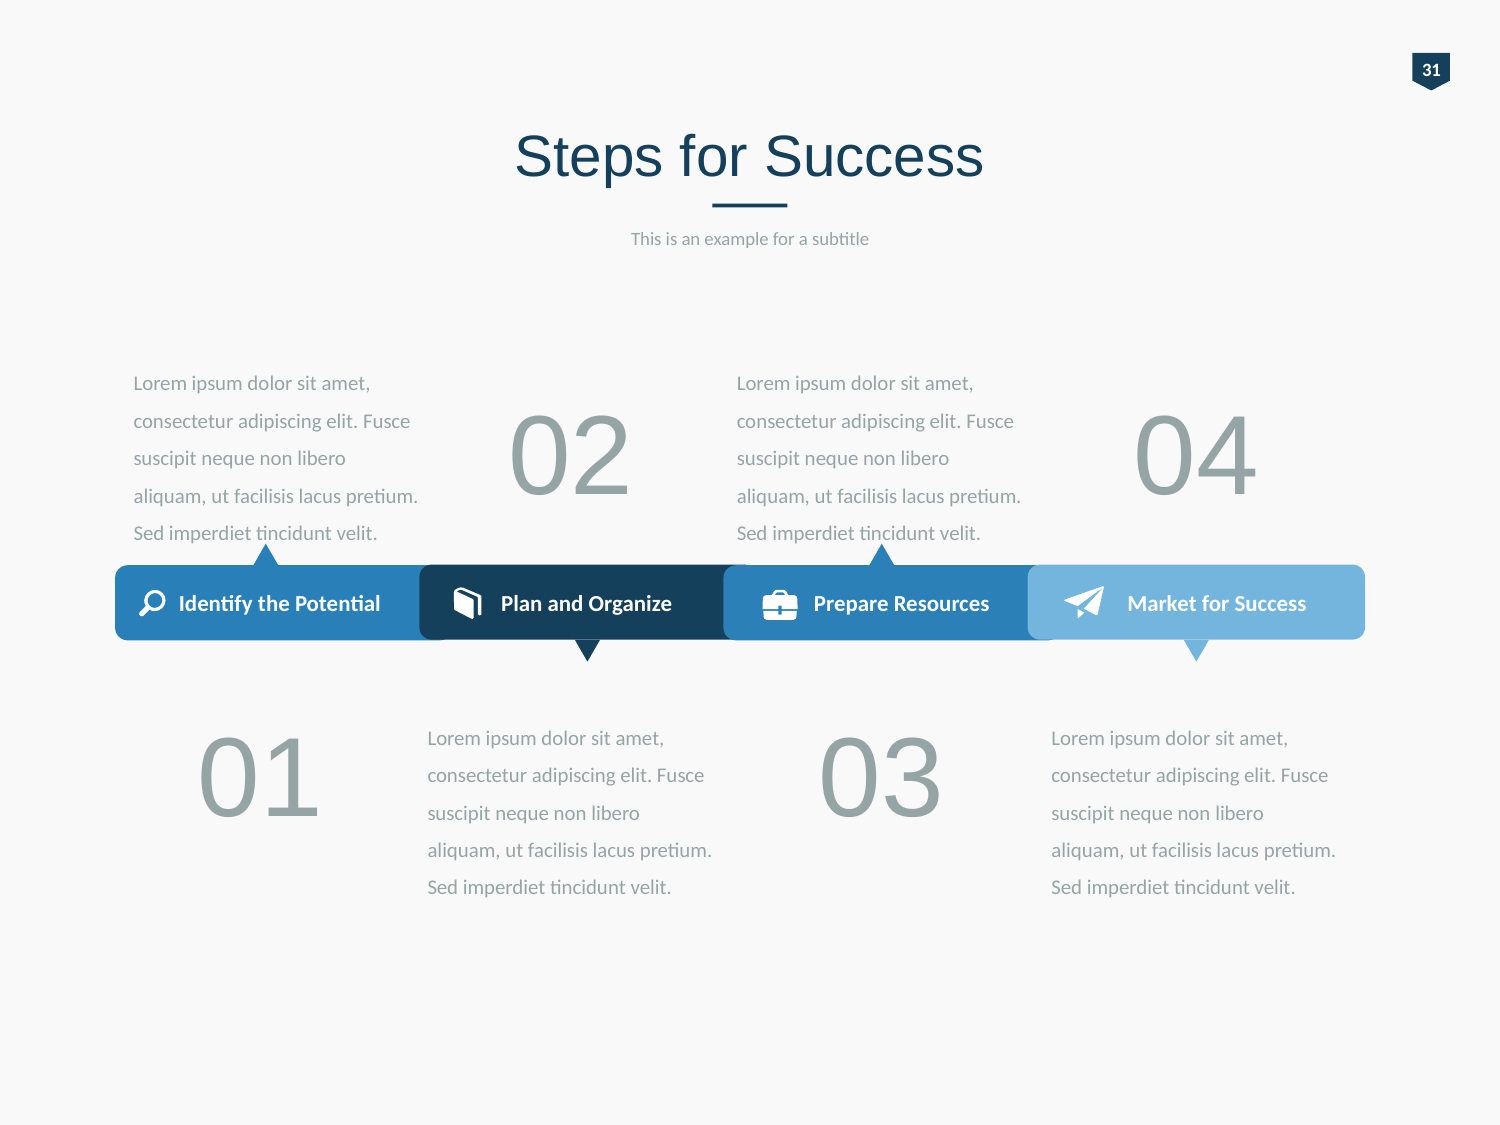

31

# Steps for Success

This is an example for a subtitle
Lorem ipsum dolor sit amet, consectetur adipiscing elit. Fusce suscipit neque non libero aliquam, ut facilisis lacus pretium. Sed imperdiet tincidunt velit.
Lorem ipsum dolor sit amet, consectetur adipiscing elit. Fusce suscipit neque non libero aliquam, ut facilisis lacus pretium. Sed imperdiet tincidunt velit.
02
04

Identify the Potential

Prepare Resources

Plan and Organize

Market for Success

Lorem ipsum dolor sit amet, consectetur adipiscing elit. Fusce suscipit neque non libero aliquam, ut facilisis lacus pretium. Sed imperdiet tincidunt velit.
Lorem ipsum dolor sit amet, consectetur adipiscing elit. Fusce suscipit neque non libero aliquam, ut facilisis lacus pretium. Sed imperdiet tincidunt velit.
01
03